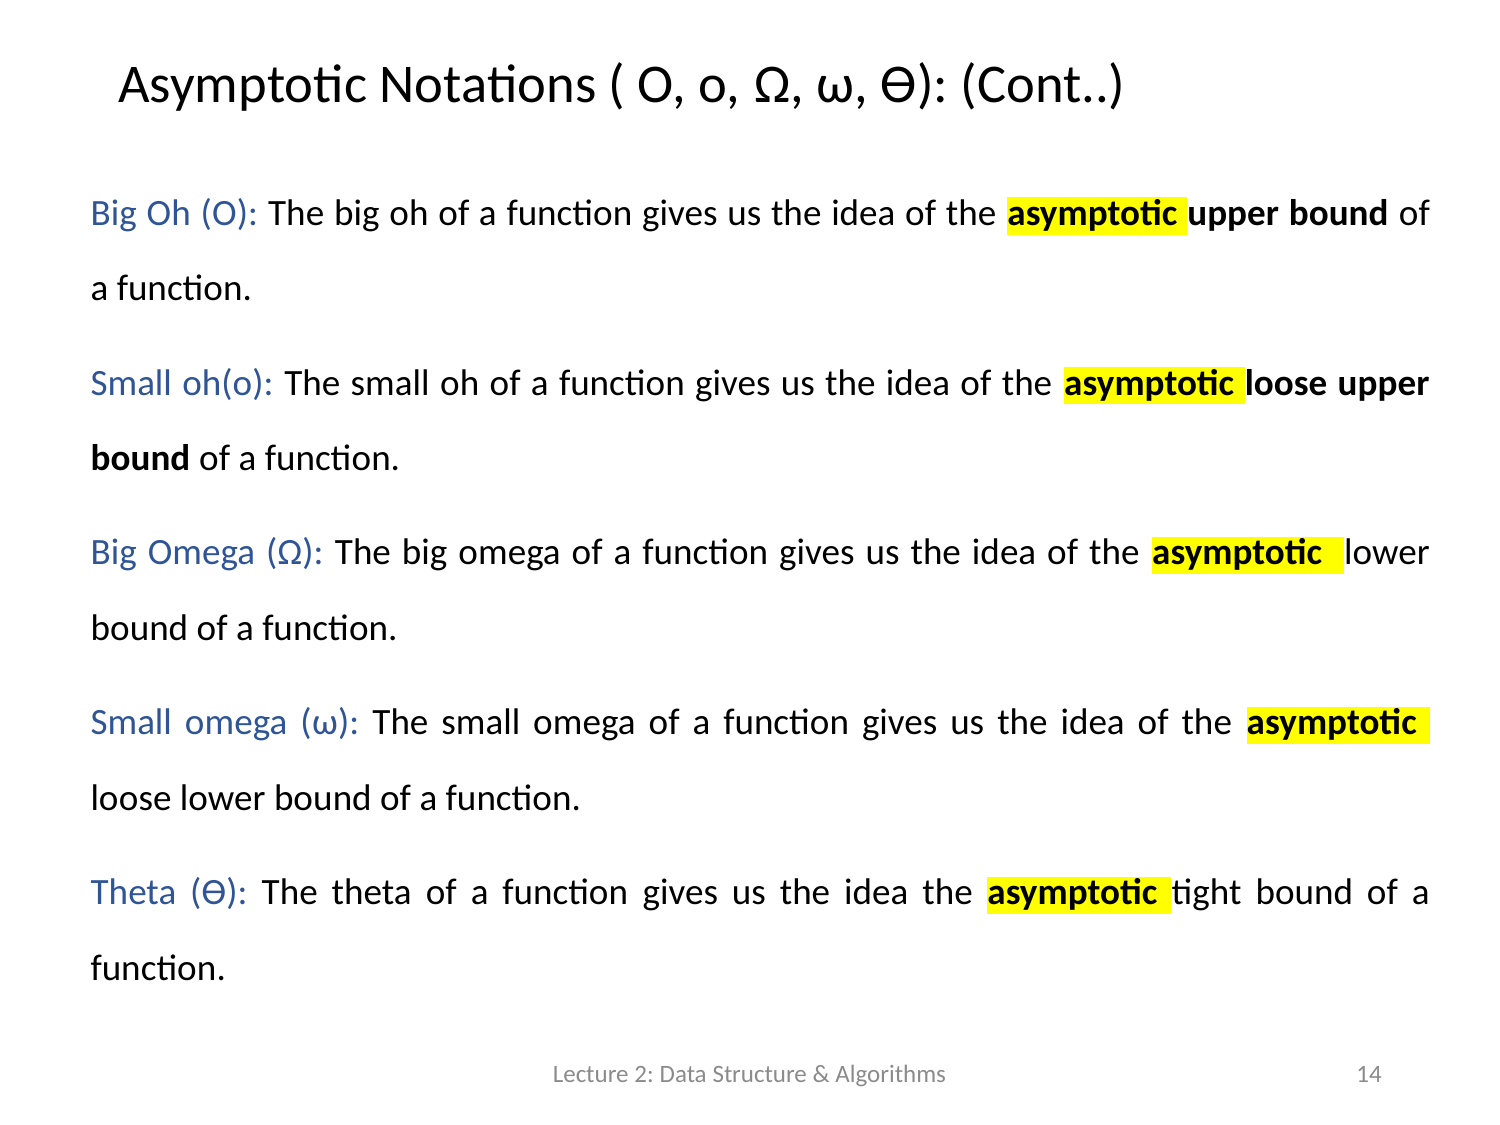

# Asymptotic Notations ( O, o, Ω, ω, ϴ): (Cont..)
Big Oh (O): The big oh of a function gives us the idea of the asymptotic upper bound of a function.
Small oh(o): The small oh of a function gives us the idea of the asymptotic loose upper bound of a function.
Big Omega (Ω): The big omega of a function gives us the idea of the asymptotic  lower bound of a function.
Small omega (ω): The small omega of a function gives us the idea of the asymptotic  loose lower bound of a function.
Theta (ϴ): The theta of a function gives us the idea the asymptotic tight bound of a function.
Lecture 2: Data Structure & Algorithms
14